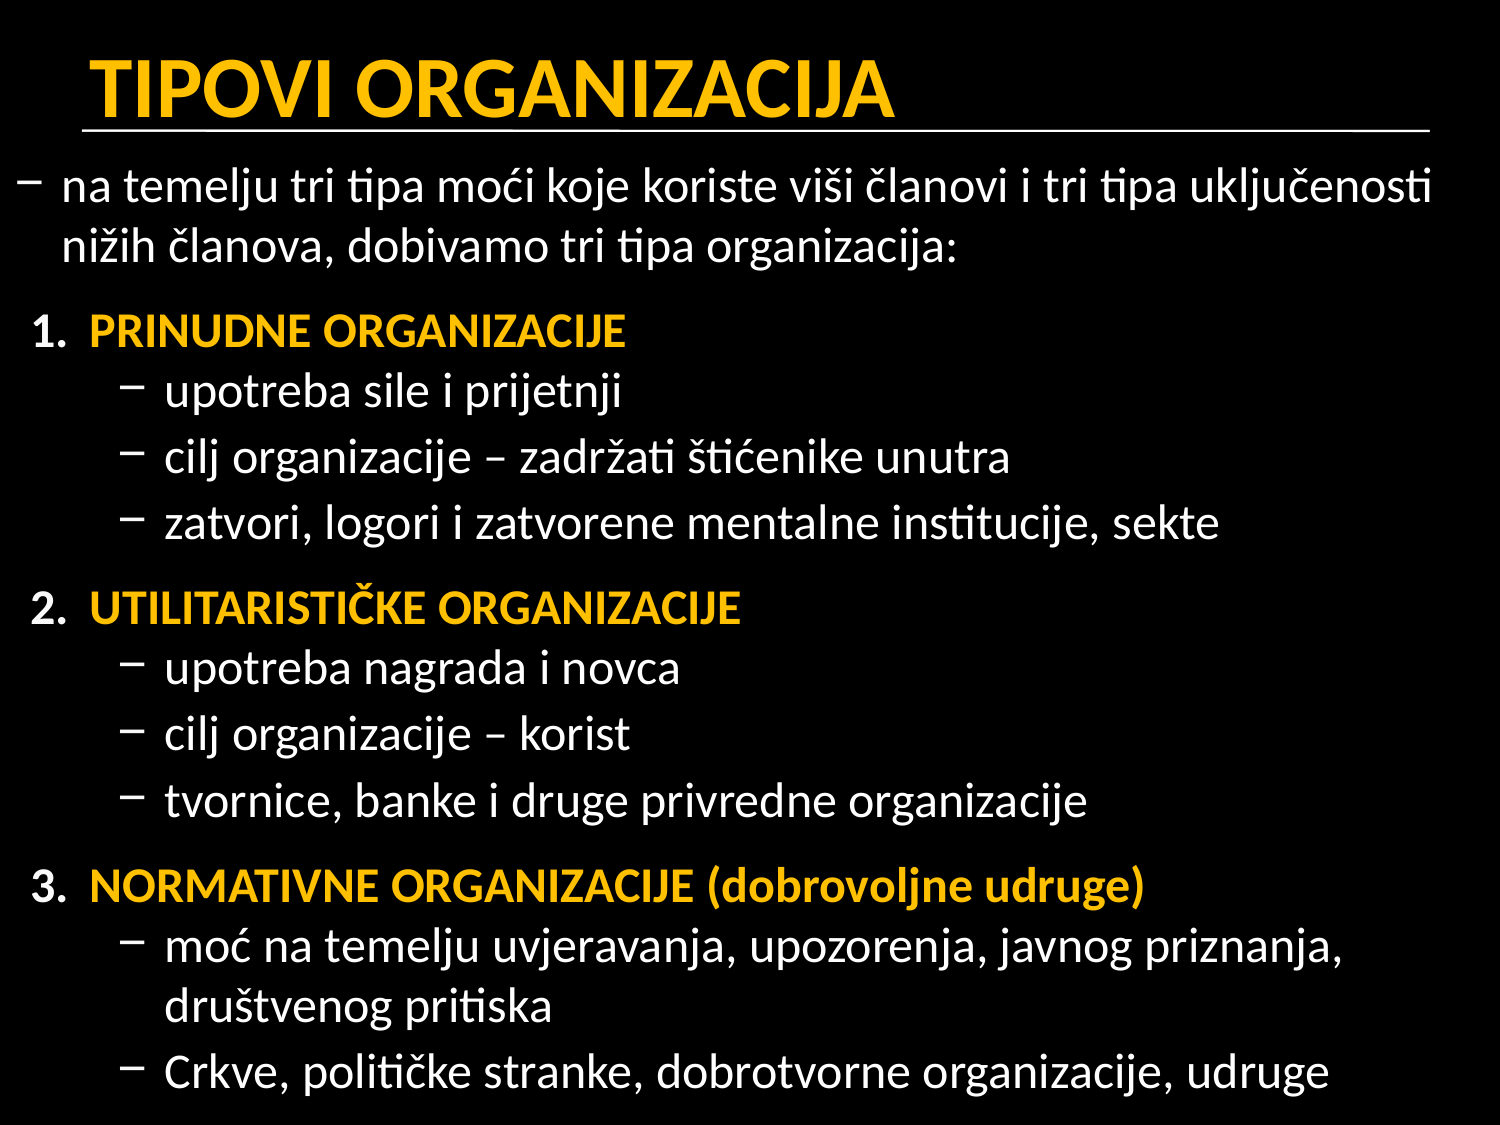

# TIPOVI ORGANIZACIJA
na temelju tri tipa moći koje koriste viši članovi i tri tipa uključenosti nižih članova, dobivamo tri tipa organizacija:
PRINUDNE ORGANIZACIJE
upotreba sile i prijetnji
cilj organizacije – zadržati štićenike unutra
zatvori, logori i zatvorene mentalne institucije, sekte
UTILITARISTIČKE ORGANIZACIJE
upotreba nagrada i novca
cilj organizacije – korist
tvornice, banke i druge privredne organizacije
NORMATIVNE ORGANIZACIJE (dobrovoljne udruge)
moć na temelju uvjeravanja, upozorenja, javnog priznanja, društvenog pritiska
Crkve, političke stranke, dobrotvorne organizacije, udruge